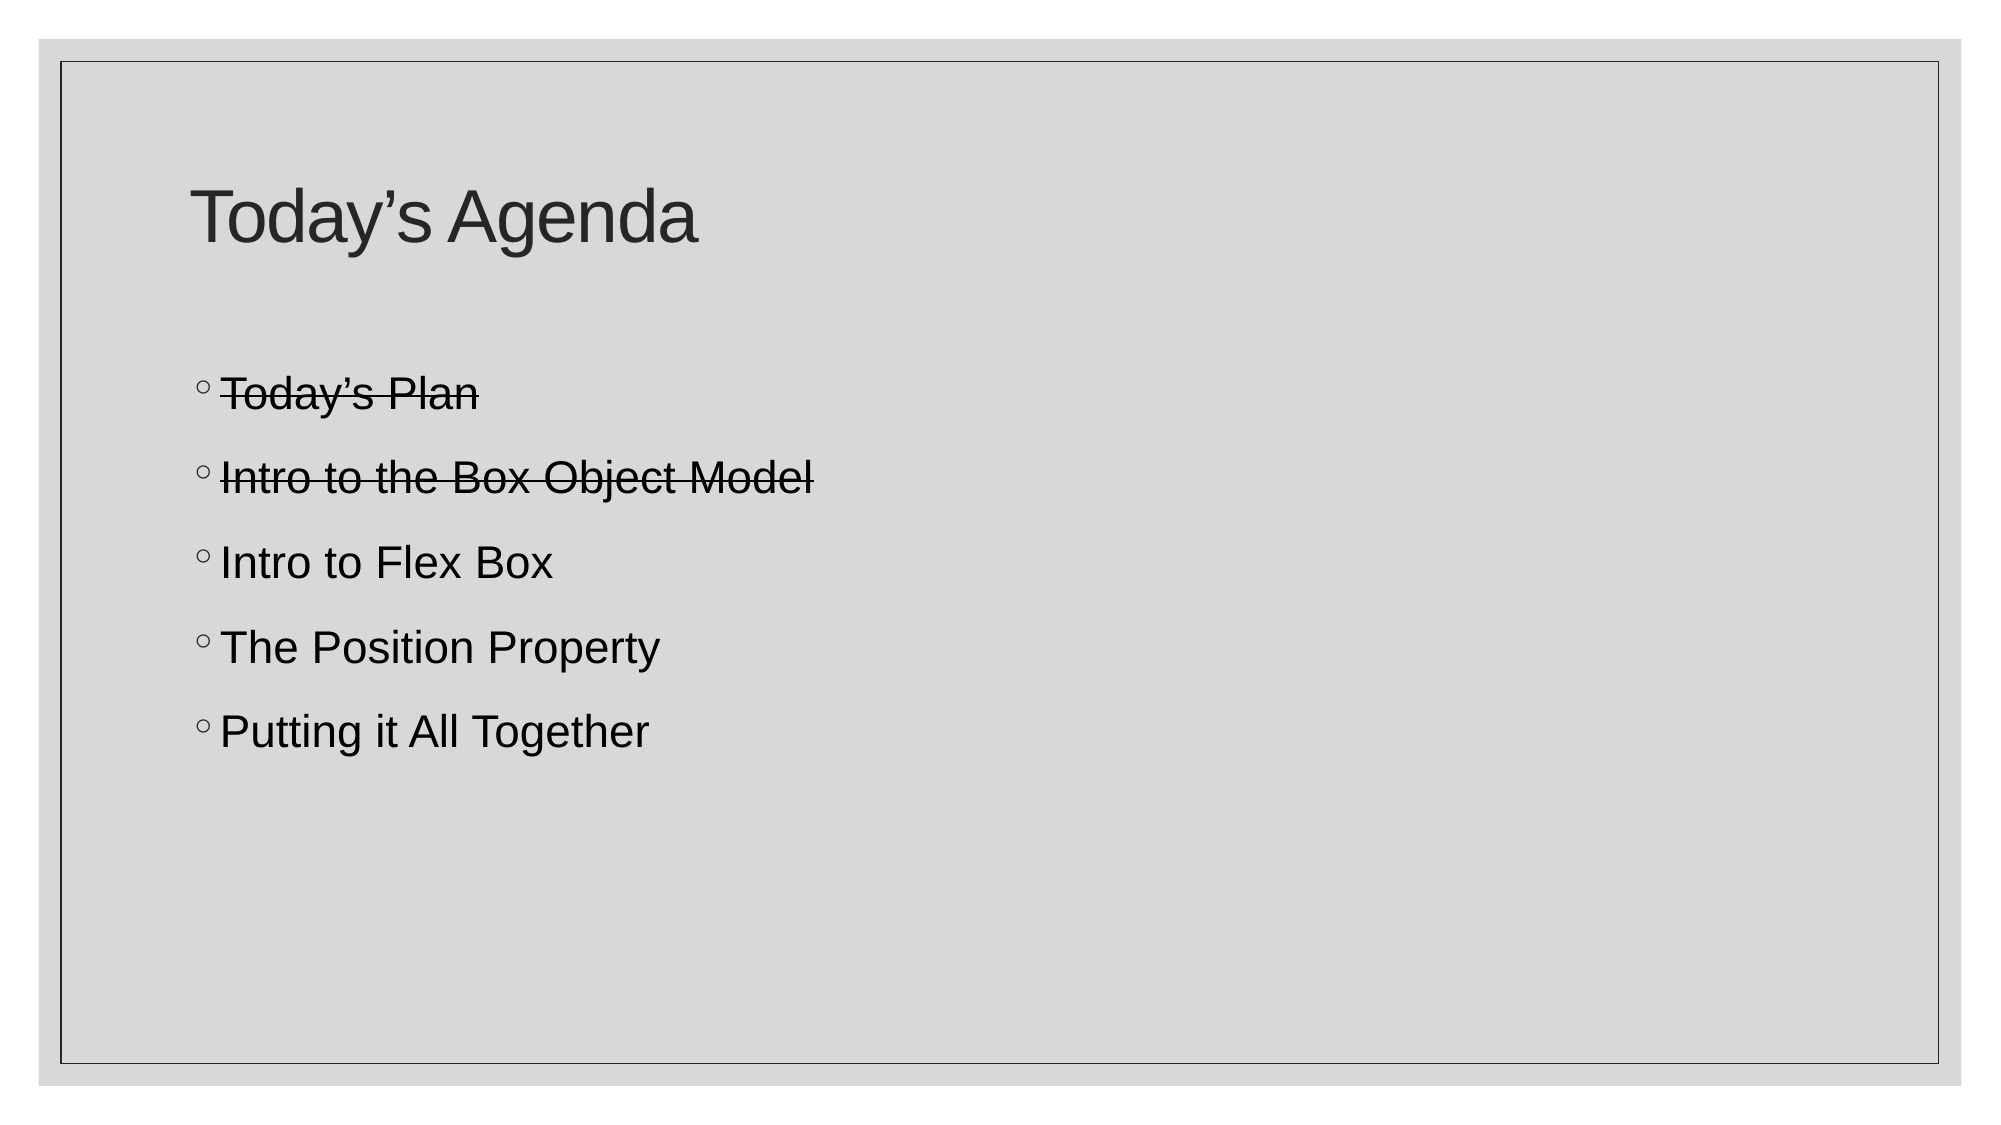

# Today’s Agenda
Today’s Plan
Intro to the Box Object Model
Intro to Flex Box
The Position Property
Putting it All Together